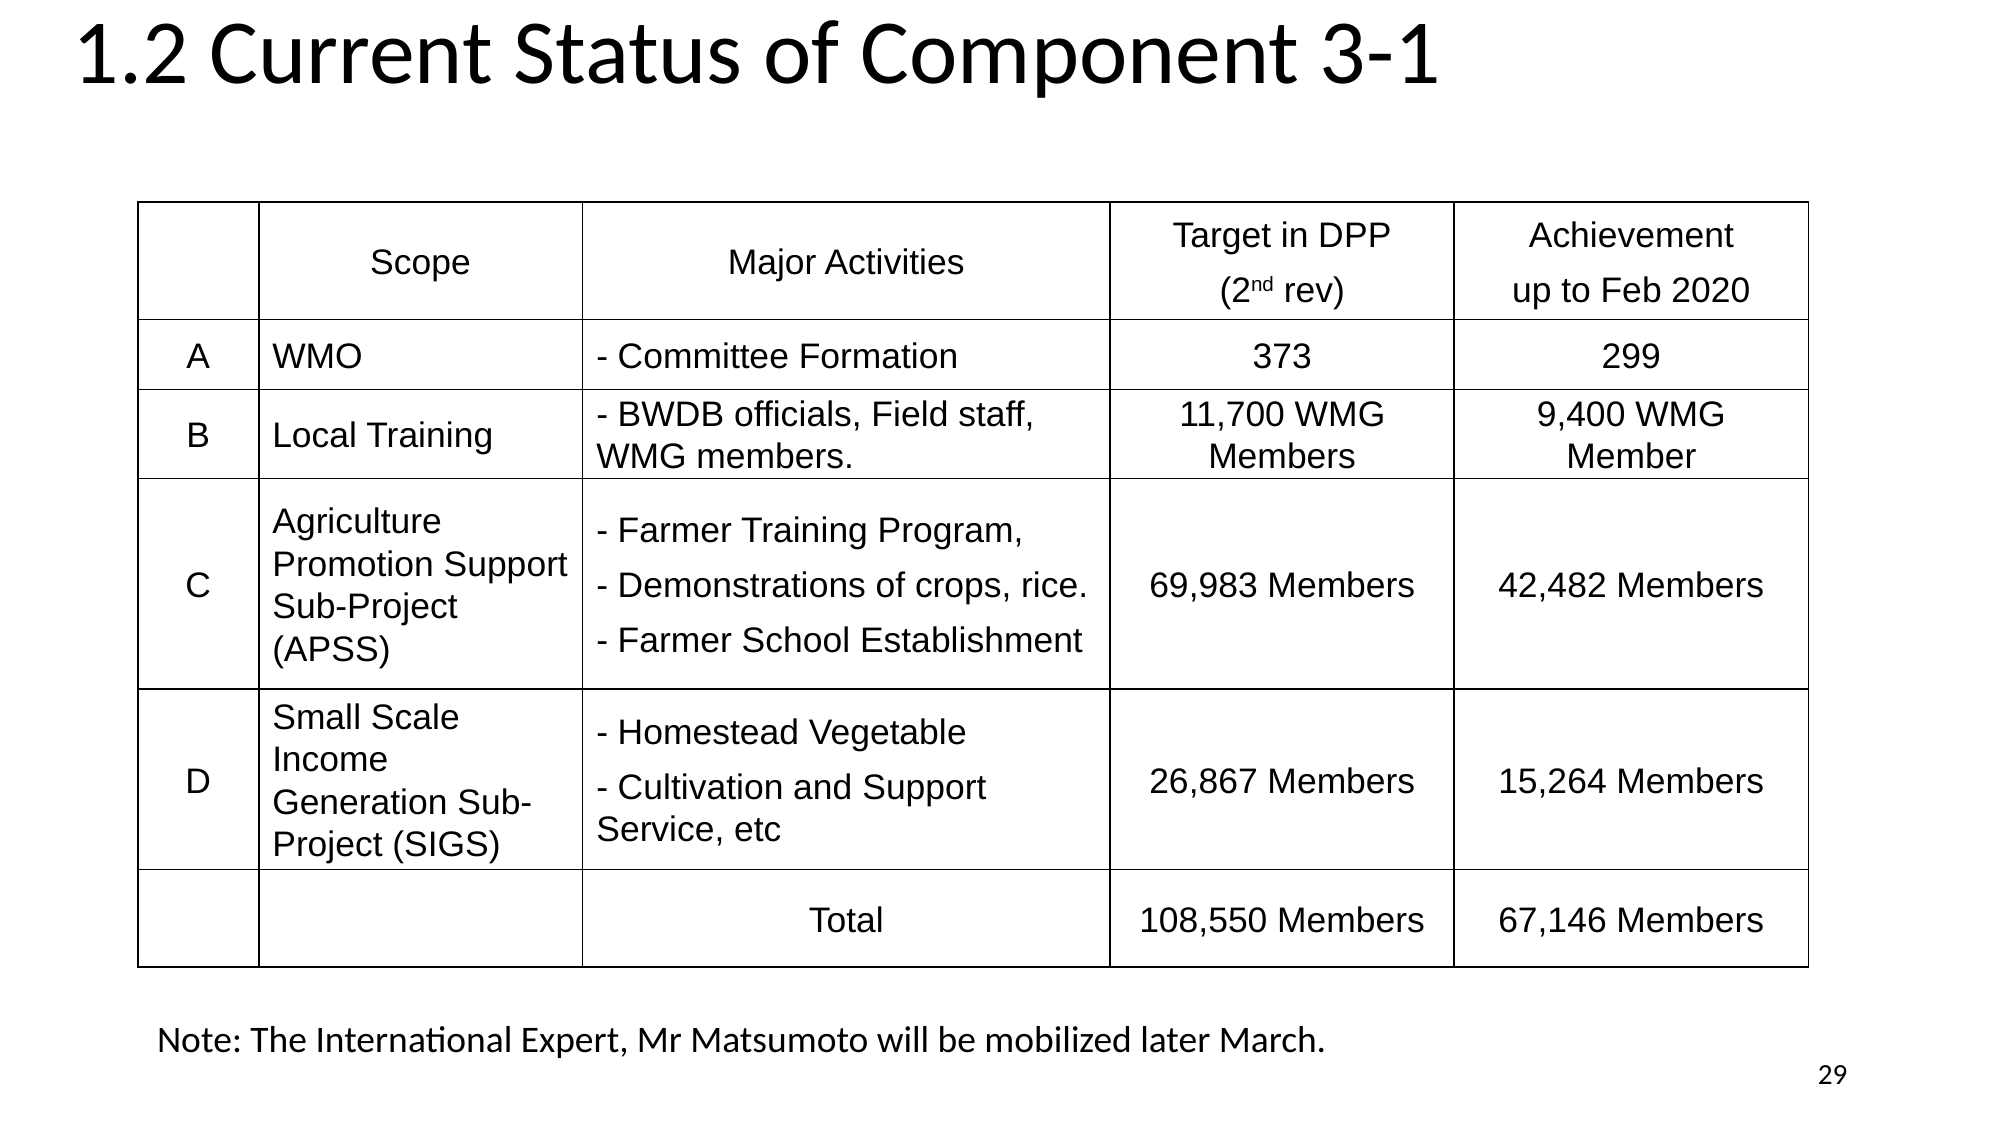

# 1.2 Current Status of Component 3-1
|  | Scope | Major Activities | Target in DPP (2nd rev) | Achievement up to Feb 2020 |
| --- | --- | --- | --- | --- |
| A | WMO | - Committee Formation | 373 | 299 |
| B | Local Training | - BWDB officials, Field staff, WMG members. | 11,700 WMG Members | 9,400 WMG Member |
| C | Agriculture Promotion Support Sub-Project (APSS) | - Farmer Training Program, - Demonstrations of crops, rice. - Farmer School Establishment | 69,983 Members | 42,482 Members |
| D | Small Scale Income Generation Sub-Project (SIGS) | - Homestead Vegetable - Cultivation and Support Service, etc | 26,867 Members | 15,264 Members |
|  |  | Total | 108,550 Members | 67,146 Members |
Note: The International Expert, Mr Matsumoto will be mobilized later March.
29